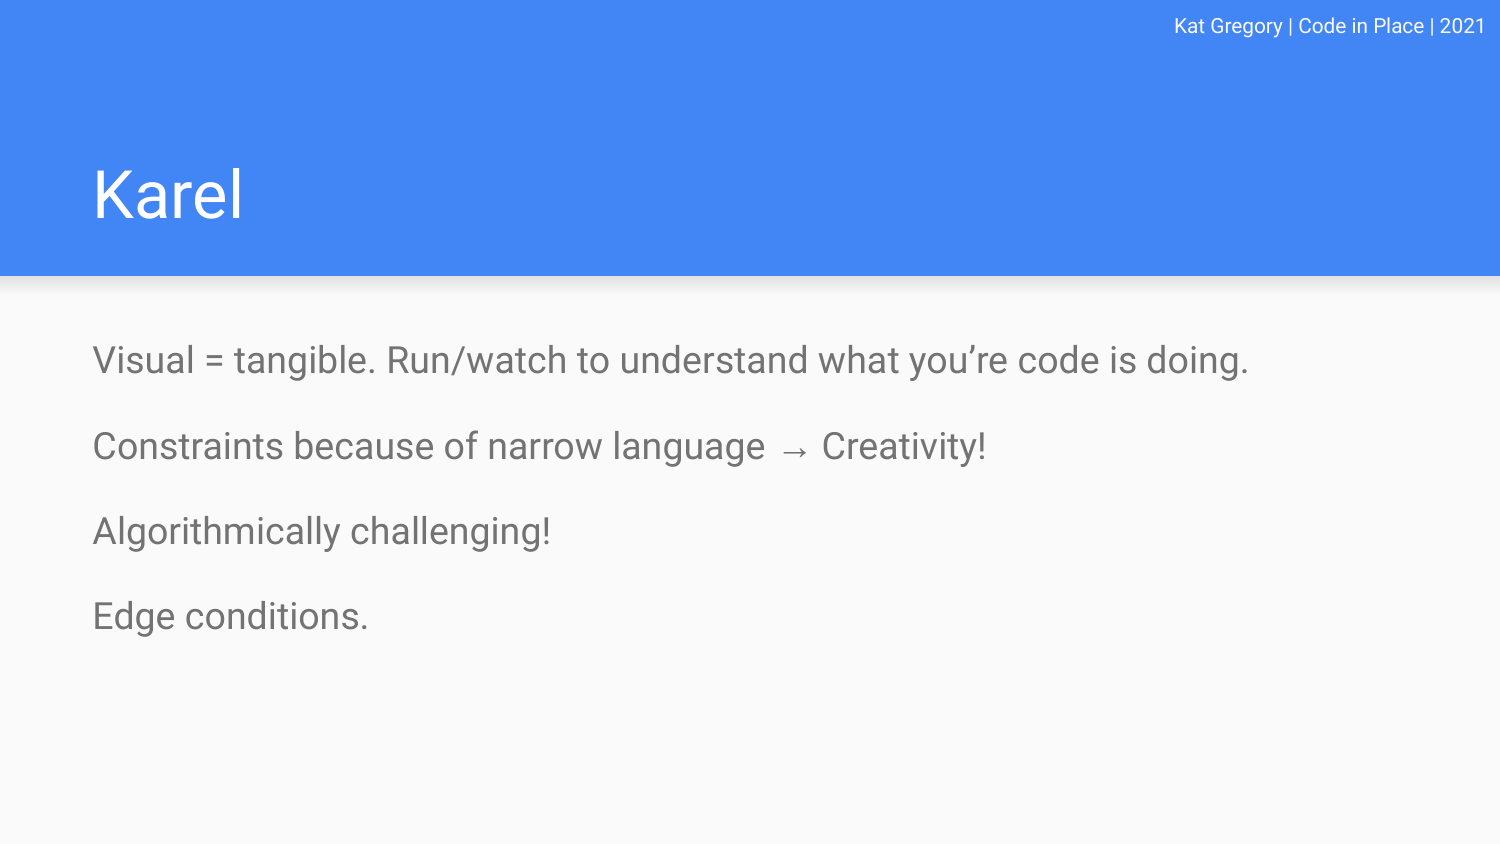

Kat Gregory | Code in Place | 2021
# Karel
Visual = tangible. Run/watch to understand what you’re code is doing.
Constraints because of narrow language → Creativity!
Algorithmically challenging!
Edge conditions.